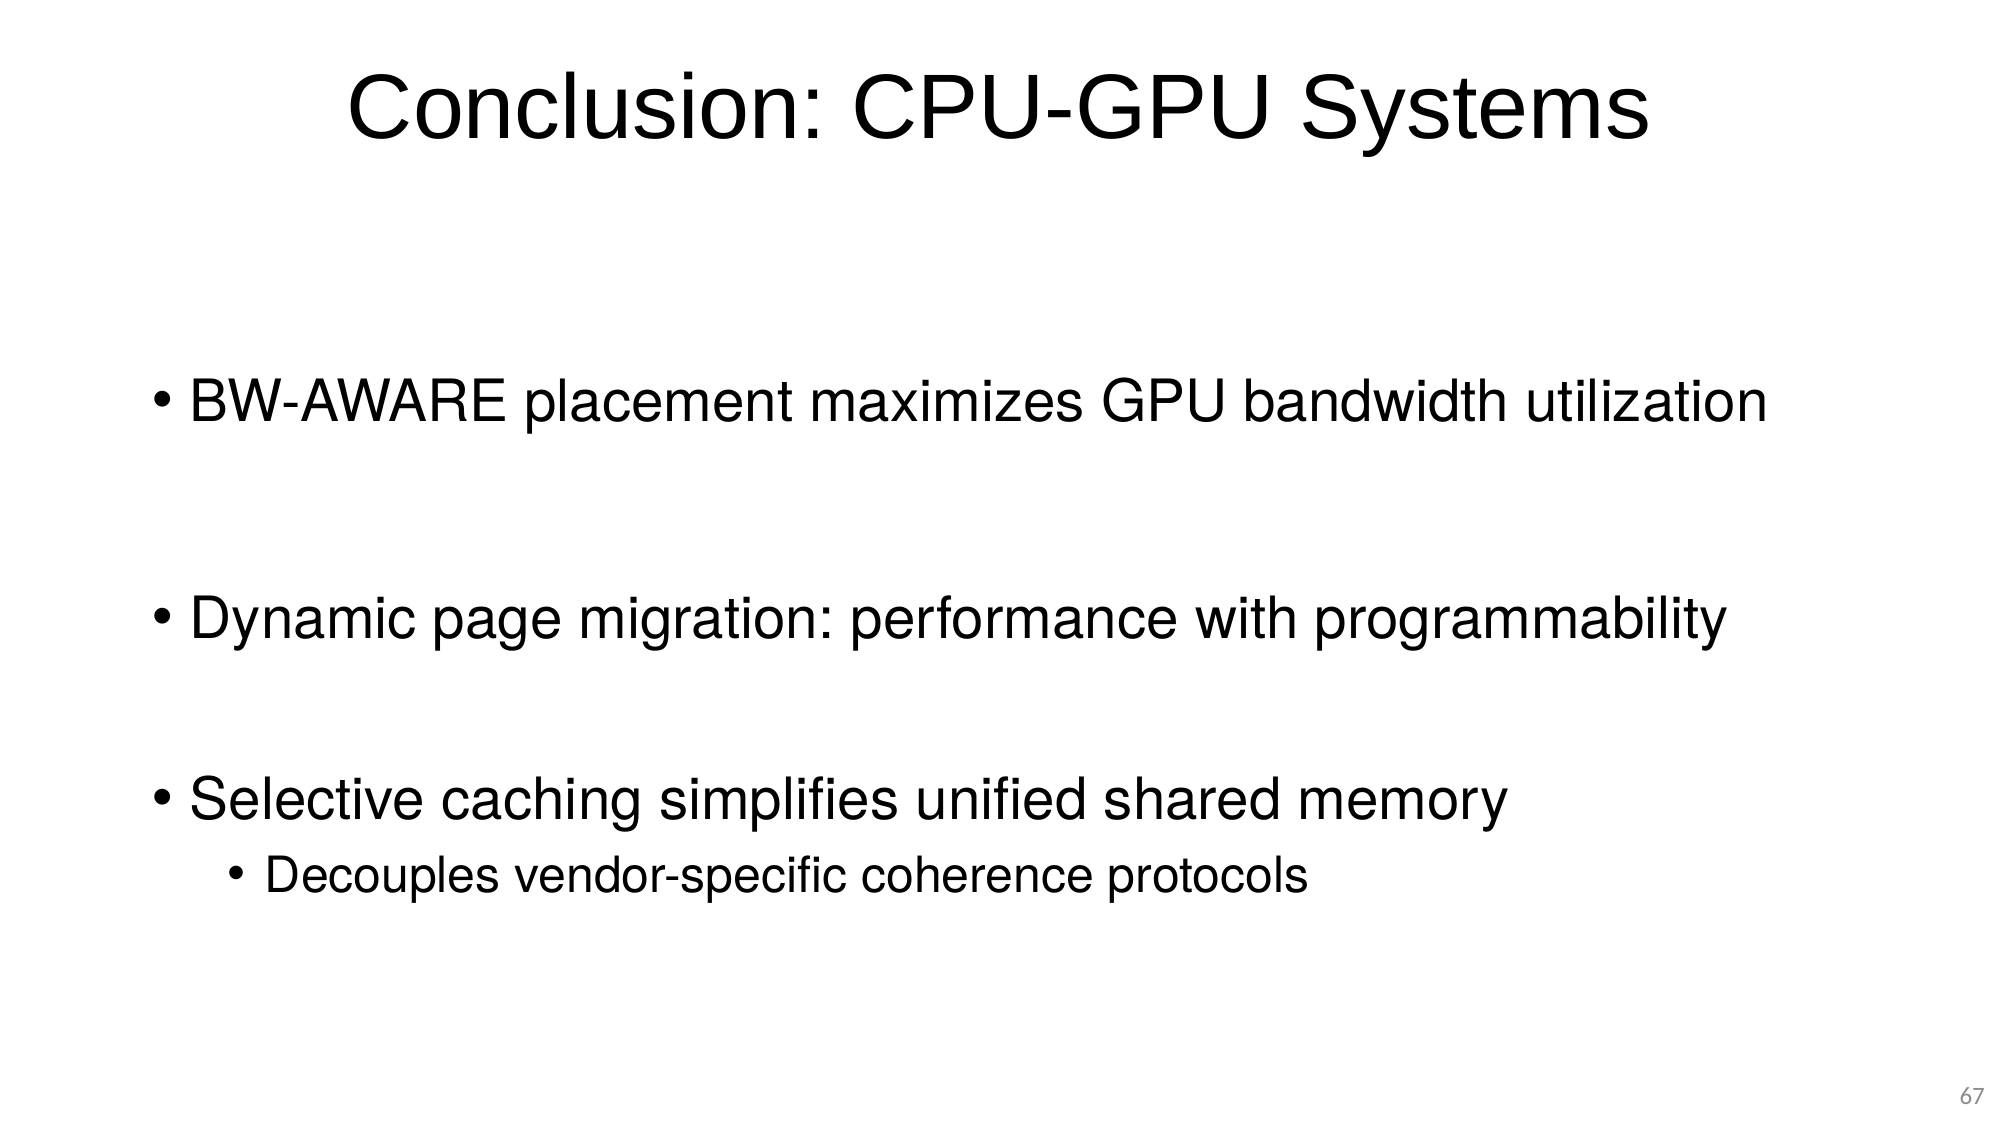

# Conclusion: CPU-GPU Systems
BW-AWARE placement maximizes GPU bandwidth utilization

Dynamic page migration: performance with programmability

Selective caching simplifies unified shared memory
Decouples vendor-specific coherence protocols
67